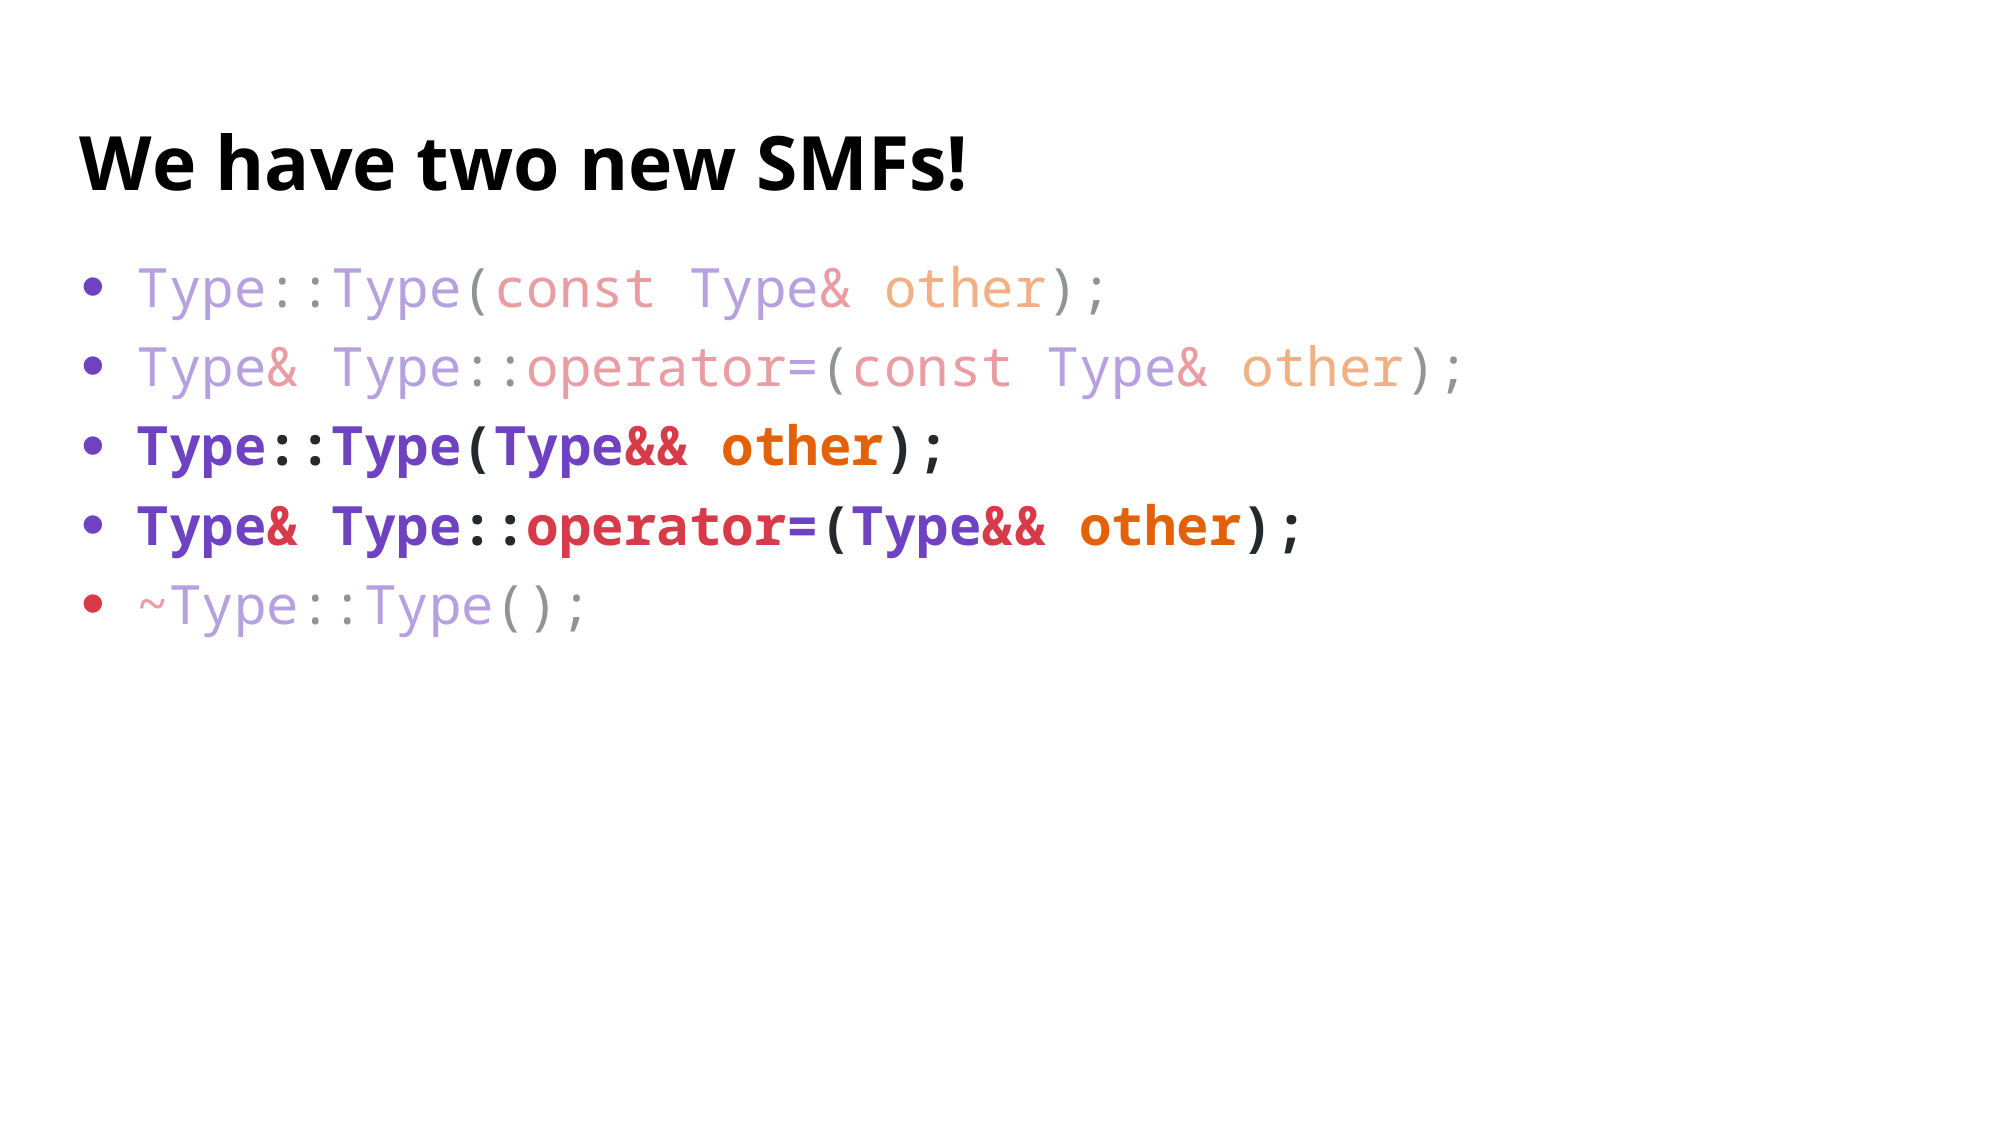

# We have two new SMFs!
Type::Type(const Type& other);
Type& Type::operator=(const Type& other);
Type::Type(Type&& other);
Type& Type::operator=(Type&& other);
~Type::Type();